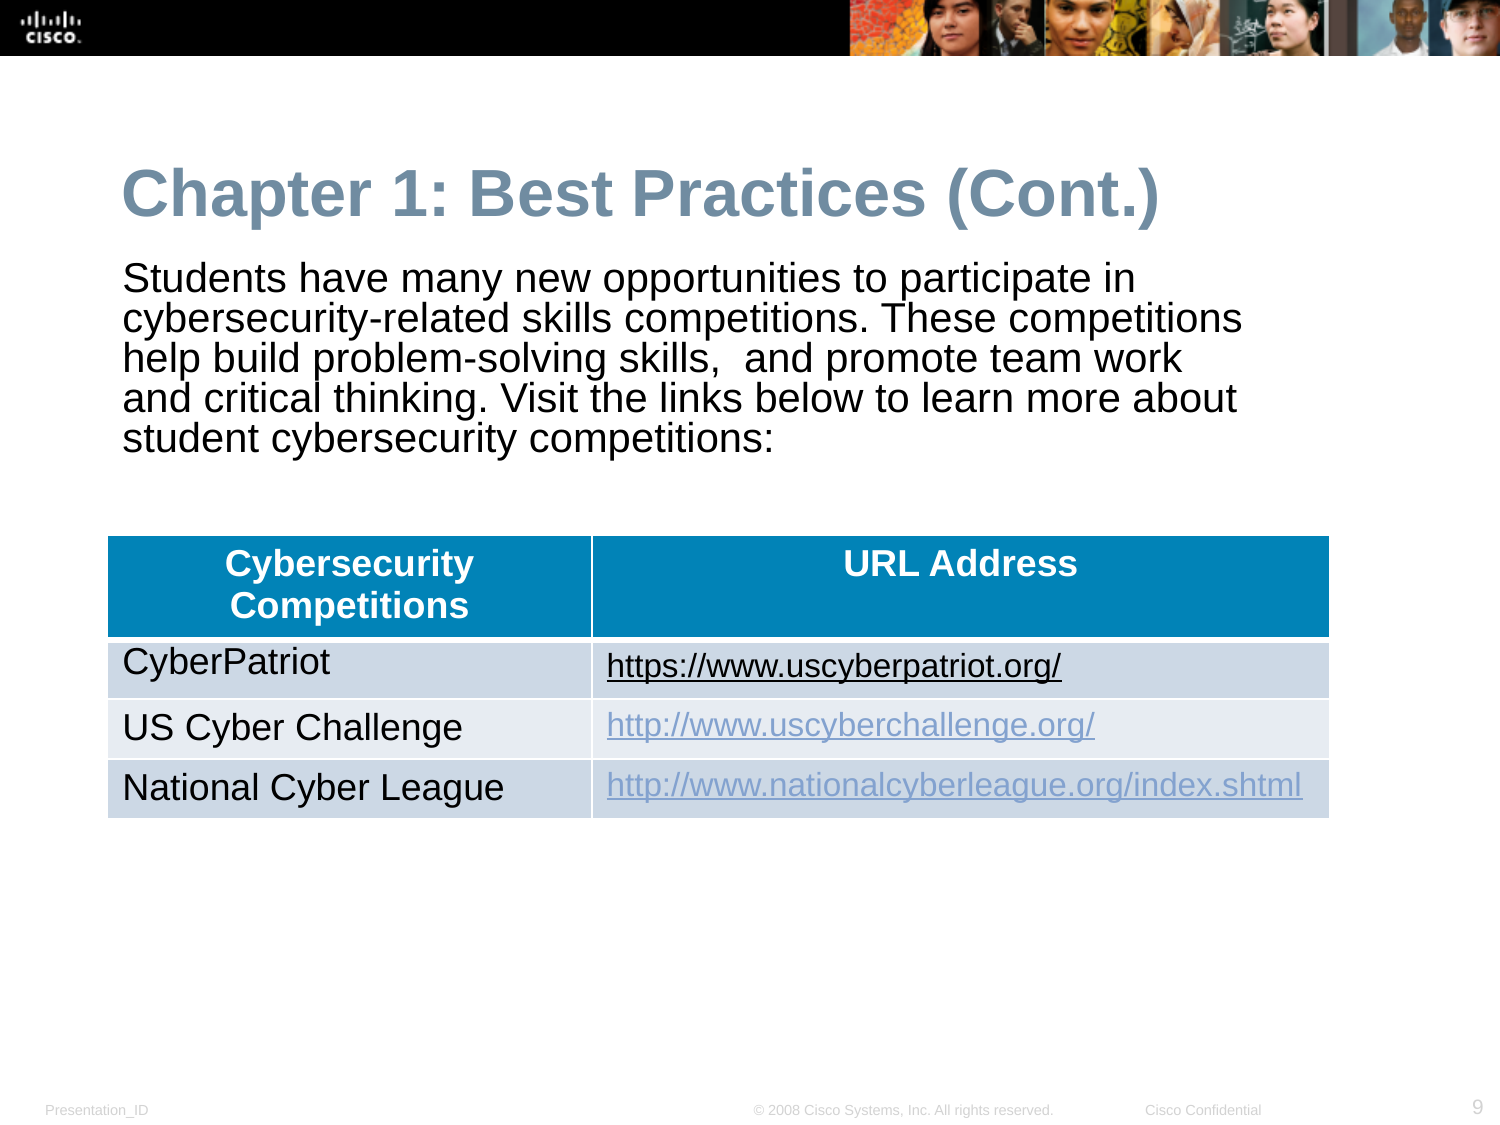

Chapter 1: Best Practices (Cont.)
Students have many new opportunities to participate in cybersecurity-related skills competitions. These competitions help build problem-solving skills,  and promote team work and critical thinking. Visit the links below to learn more about student cybersecurity competitions:

| Cybersecurity Competitions | URL Address |
| --- | --- |
| CyberPatriot | https://www.uscyberpatriot.org/ |
| US Cyber Challenge | http://www.uscyberchallenge.org/ |
| National Cyber League | http://www.nationalcyberleague.org/index.shtml |